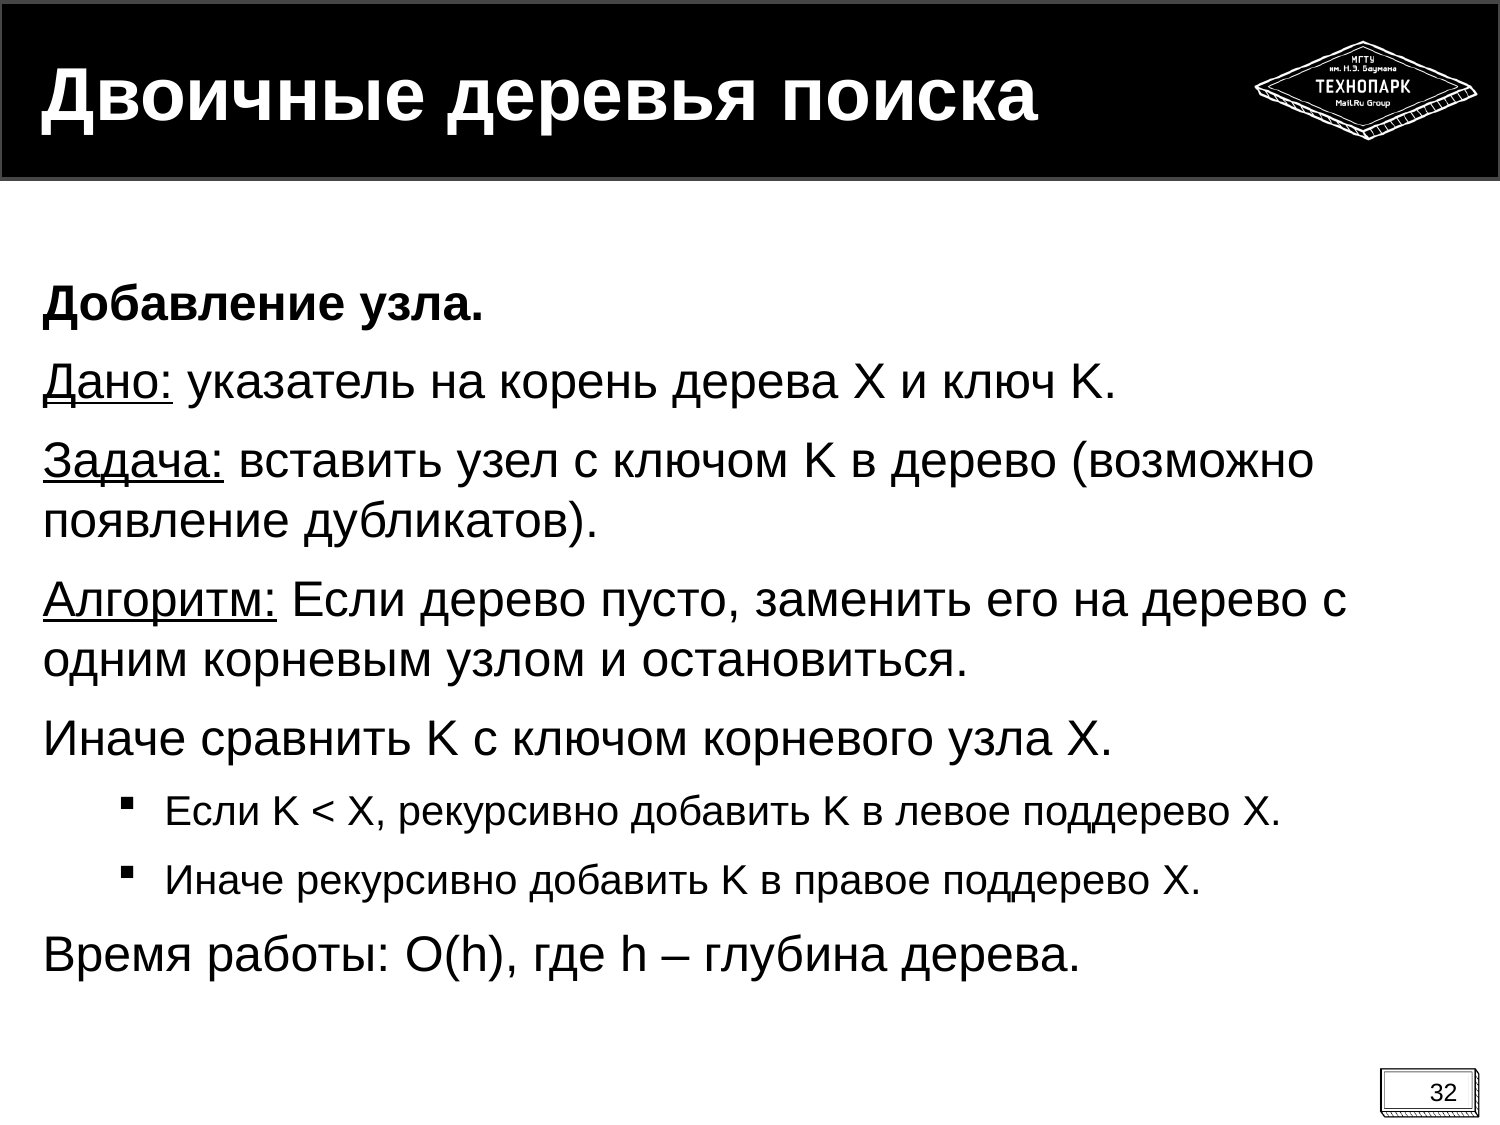

# Двоичные деревья поиска
Добавление узла.
Дано: указатель на корень дерева X и ключ K.
Задача: вставить узел с ключом K в дерево (возможно появление дубликатов).
Алгоритм: Если дерево пусто, заменить его на дерево с одним корневым узлом и остановиться.
Иначе сравнить K с ключом корневого узла X.
Если K < X, рекурсивно добавить K в левое поддерево X.
Иначе рекурсивно добавить K в правое поддерево X.
Время работы: O(h), где h – глубина дерева.
32